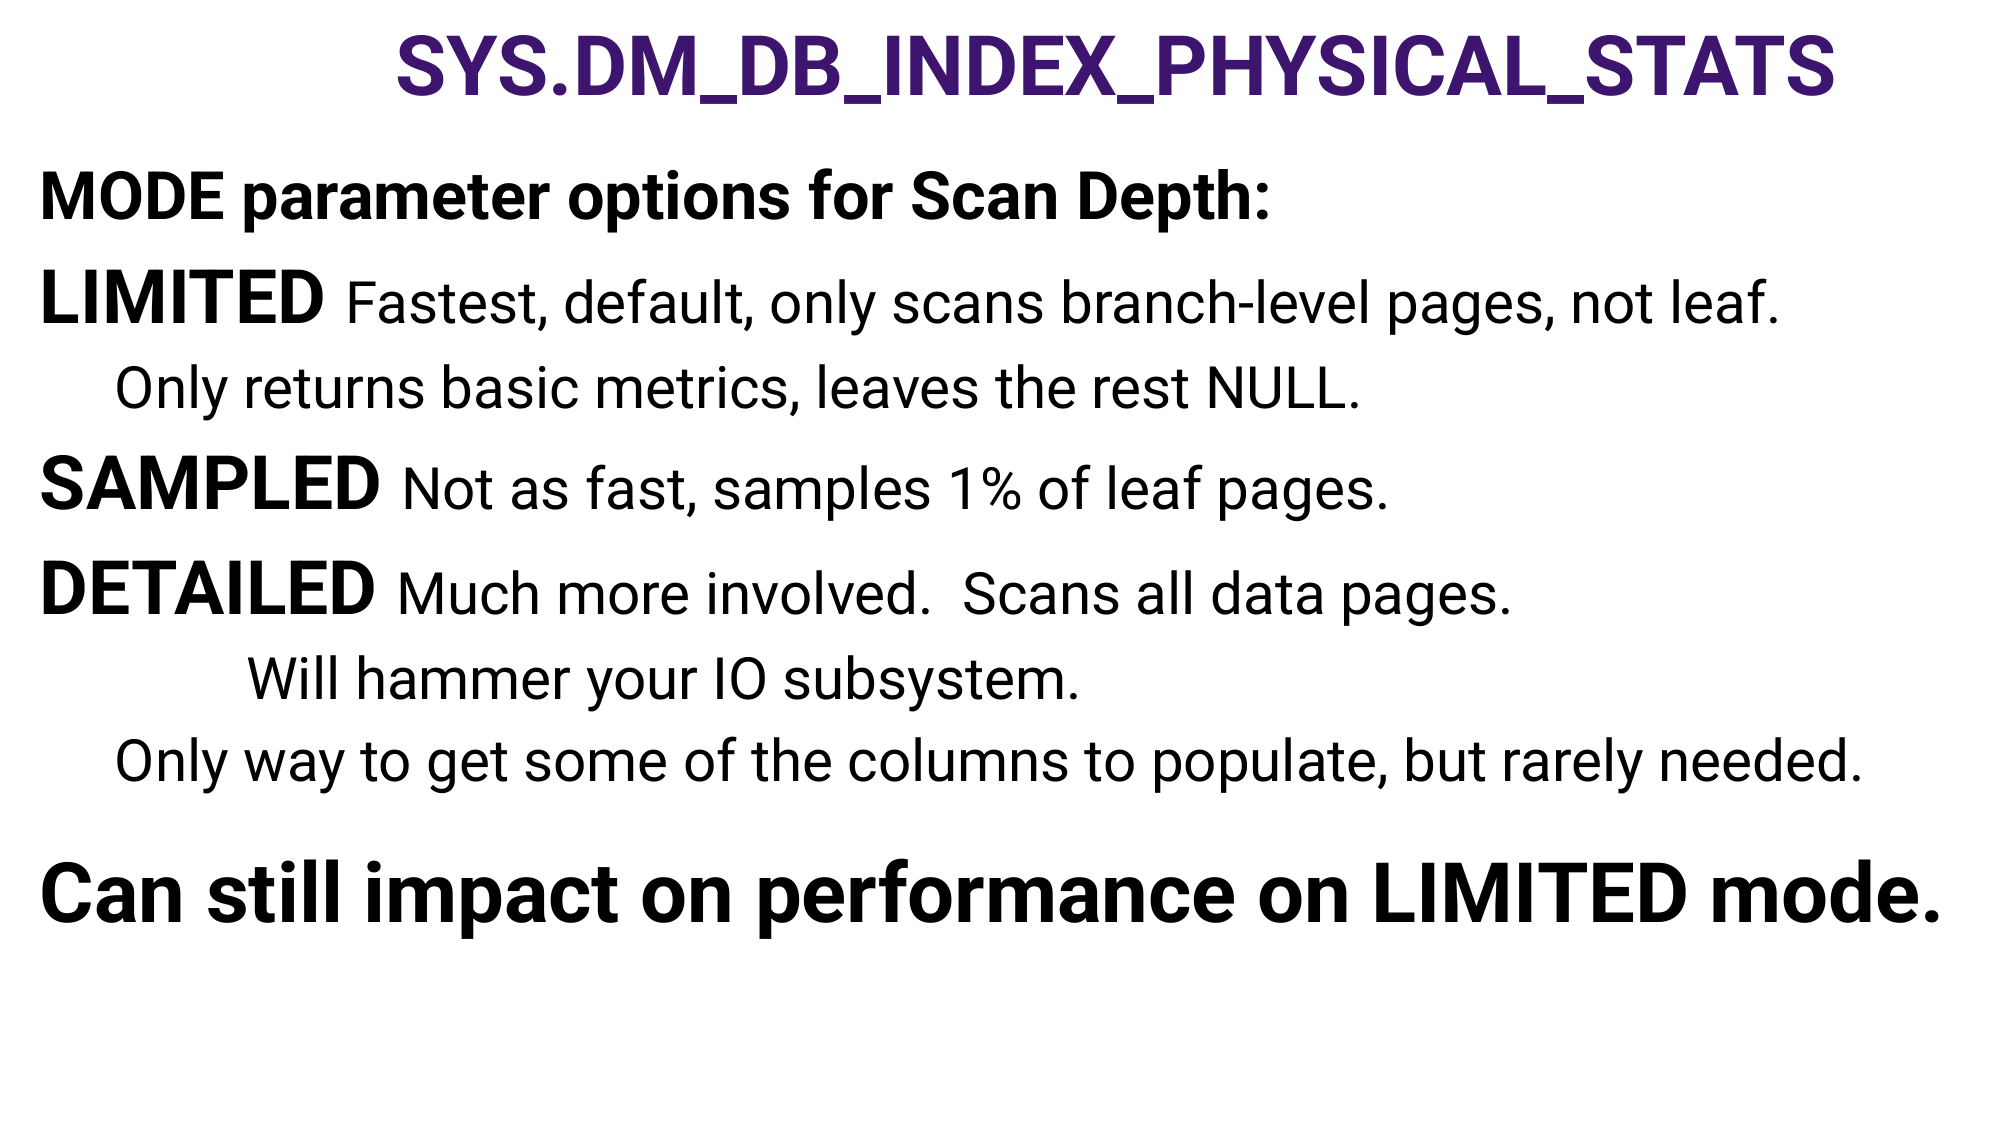

# sys.dm_db_index_physical_stats
MODE parameter options for Scan Depth:
LIMITED Fastest, default, only scans branch-level pages, not leaf.
Only returns basic metrics, leaves the rest NULL.
SAMPLED Not as fast, samples 1% of leaf pages.
DETAILED Much more involved.  Scans all data pages.
		Will hammer your IO subsystem.
Only way to get some of the columns to populate, but rarely needed.

Can still impact on performance on LIMITED mode.